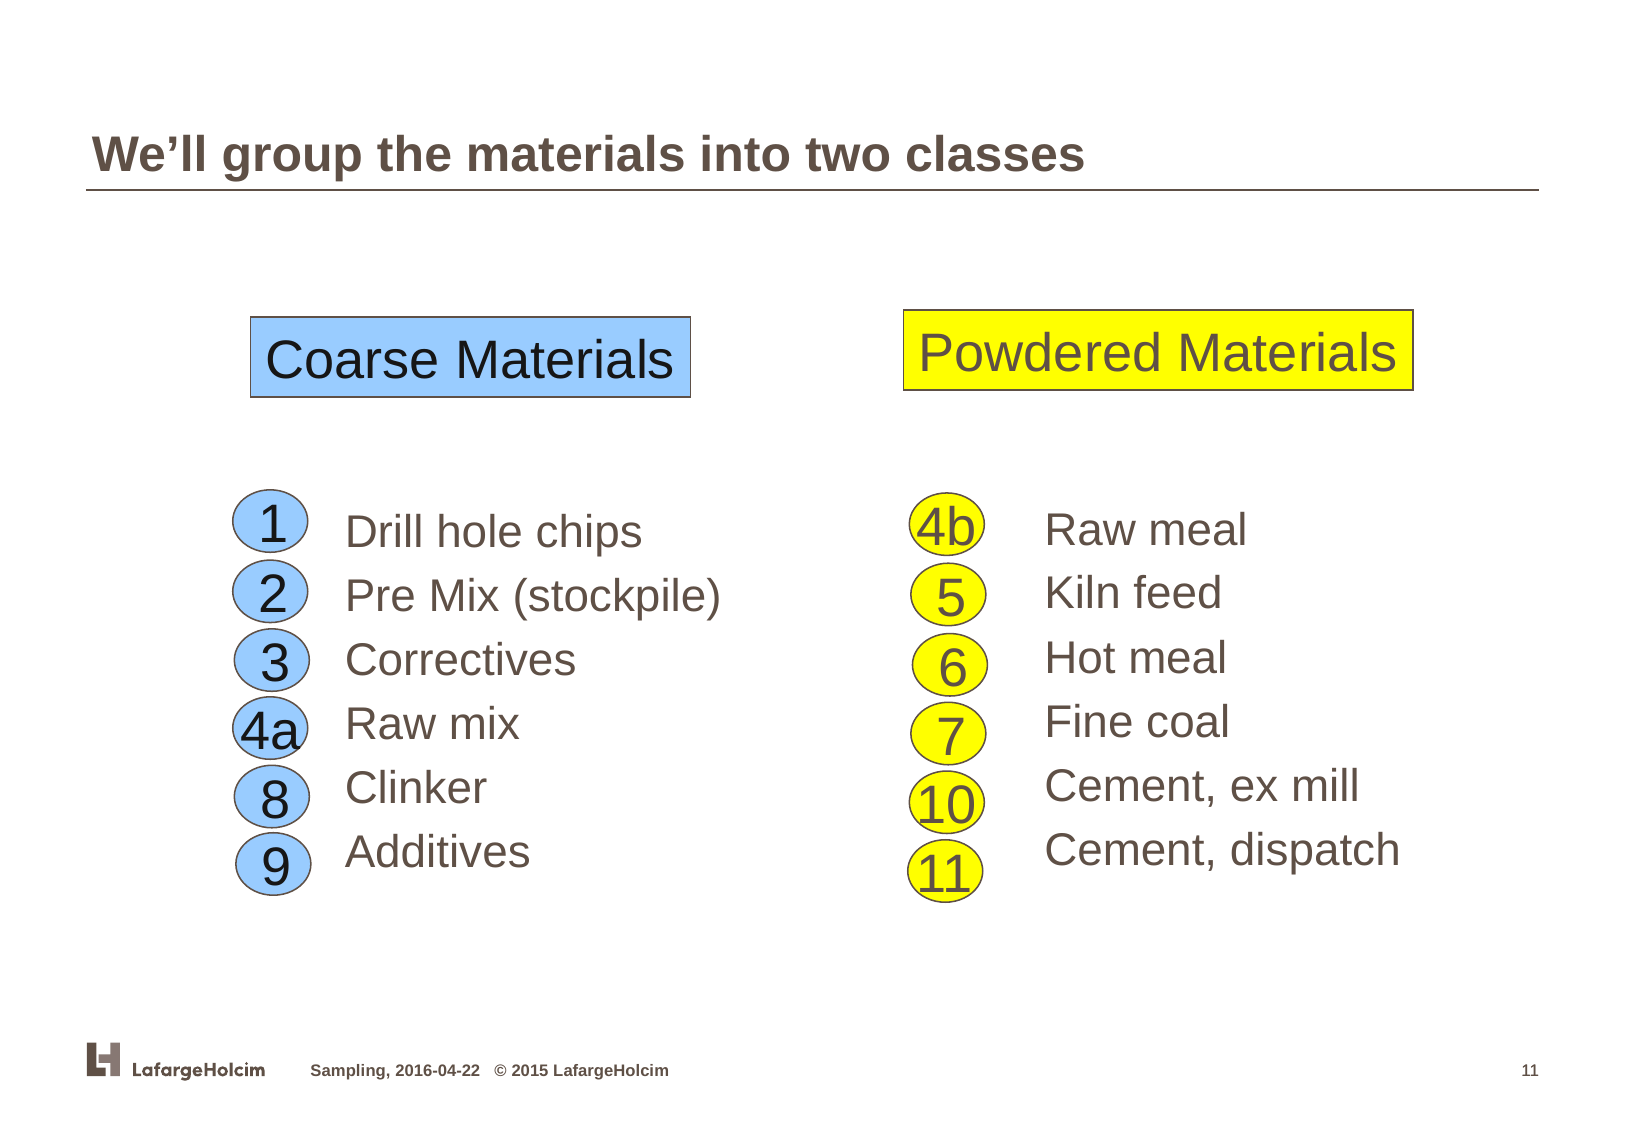

We’ll group the materials into two classes
Powdered Materials
Raw meal
Kiln feed
Hot meal
Fine coal
Cement, ex mill
Cement, dispatch
4b
5
6
7
10
11
Coarse Materials
1
Drill hole chips
Pre Mix (stockpile)
Correctives
Raw mix
Clinker
Additives
2
3
8
9
4a
Sampling, 2016-04-22   © 2015 LafargeHolcim
11
11